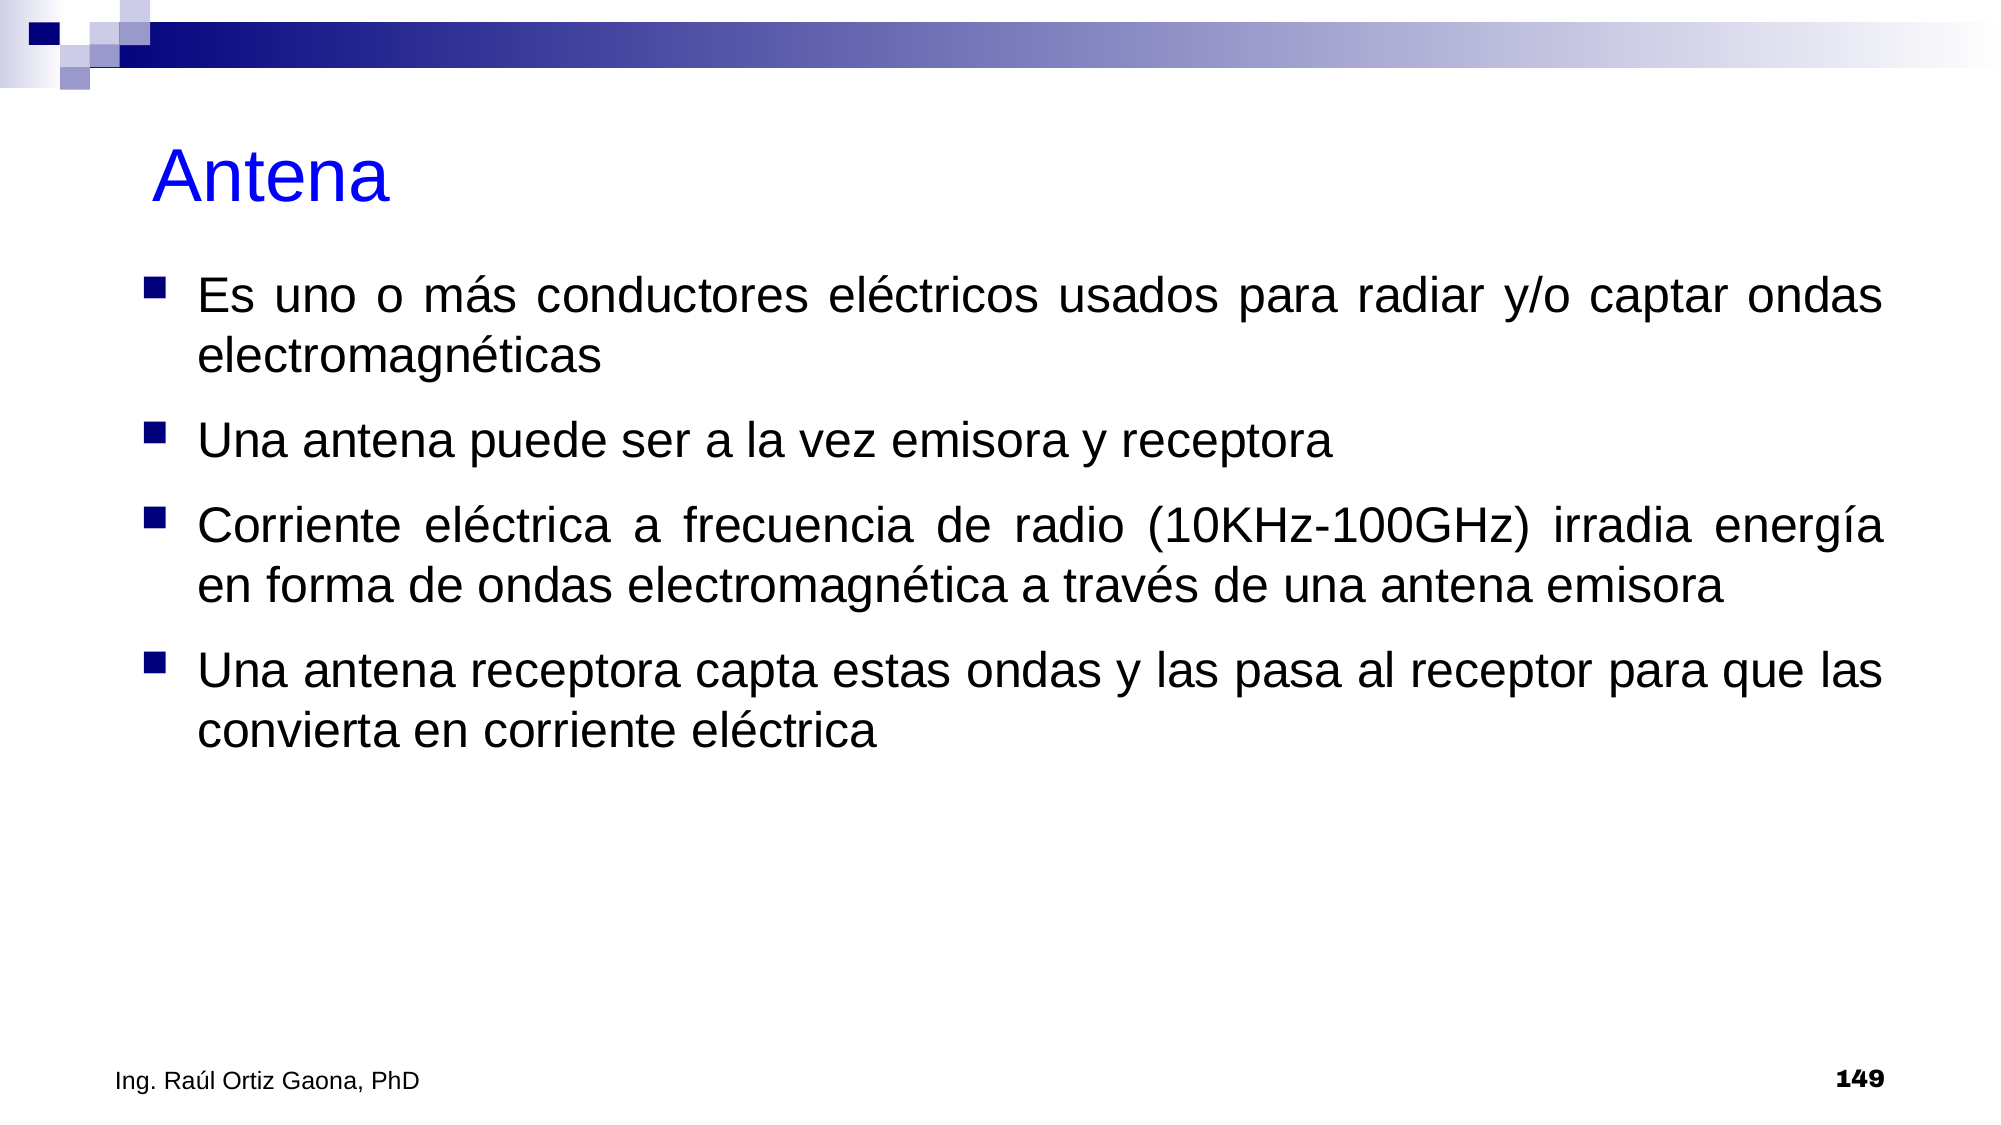

# Antena
Es uno o más conductores eléctricos usados para radiar y/o captar ondas electromagnéticas
Una antena puede ser a la vez emisora y receptora
Corriente eléctrica a frecuencia de radio (10KHz-100GHz) irradia energía en forma de ondas electromagnética a través de una antena emisora
Una antena receptora capta estas ondas y las pasa al receptor para que las convierta en corriente eléctrica
Ing. Raúl Ortiz Gaona, PhD
149